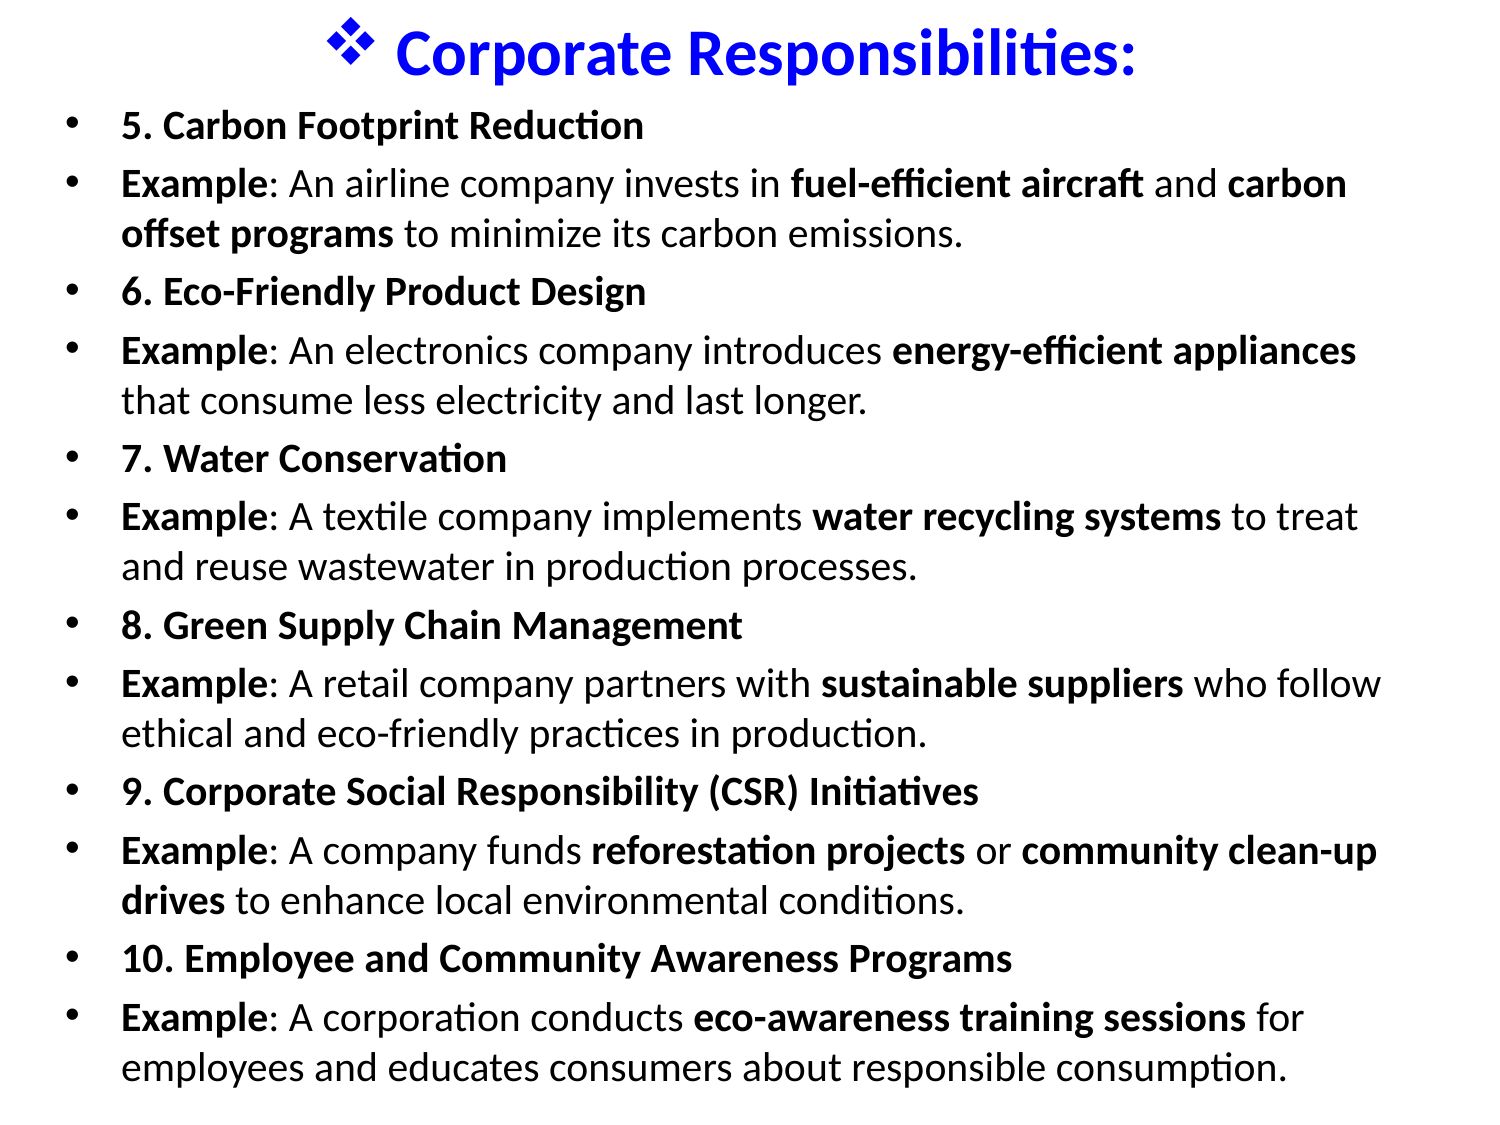

# Corporate Responsibilities:
5. Carbon Footprint Reduction
Example: An airline company invests in fuel-efficient aircraft and carbon offset programs to minimize its carbon emissions.
6. Eco-Friendly Product Design
Example: An electronics company introduces energy-efficient appliances that consume less electricity and last longer.
7. Water Conservation
Example: A textile company implements water recycling systems to treat and reuse wastewater in production processes.
8. Green Supply Chain Management
Example: A retail company partners with sustainable suppliers who follow ethical and eco-friendly practices in production.
9. Corporate Social Responsibility (CSR) Initiatives
Example: A company funds reforestation projects or community clean-up drives to enhance local environmental conditions.
10. Employee and Community Awareness Programs
Example: A corporation conducts eco-awareness training sessions for employees and educates consumers about responsible consumption.